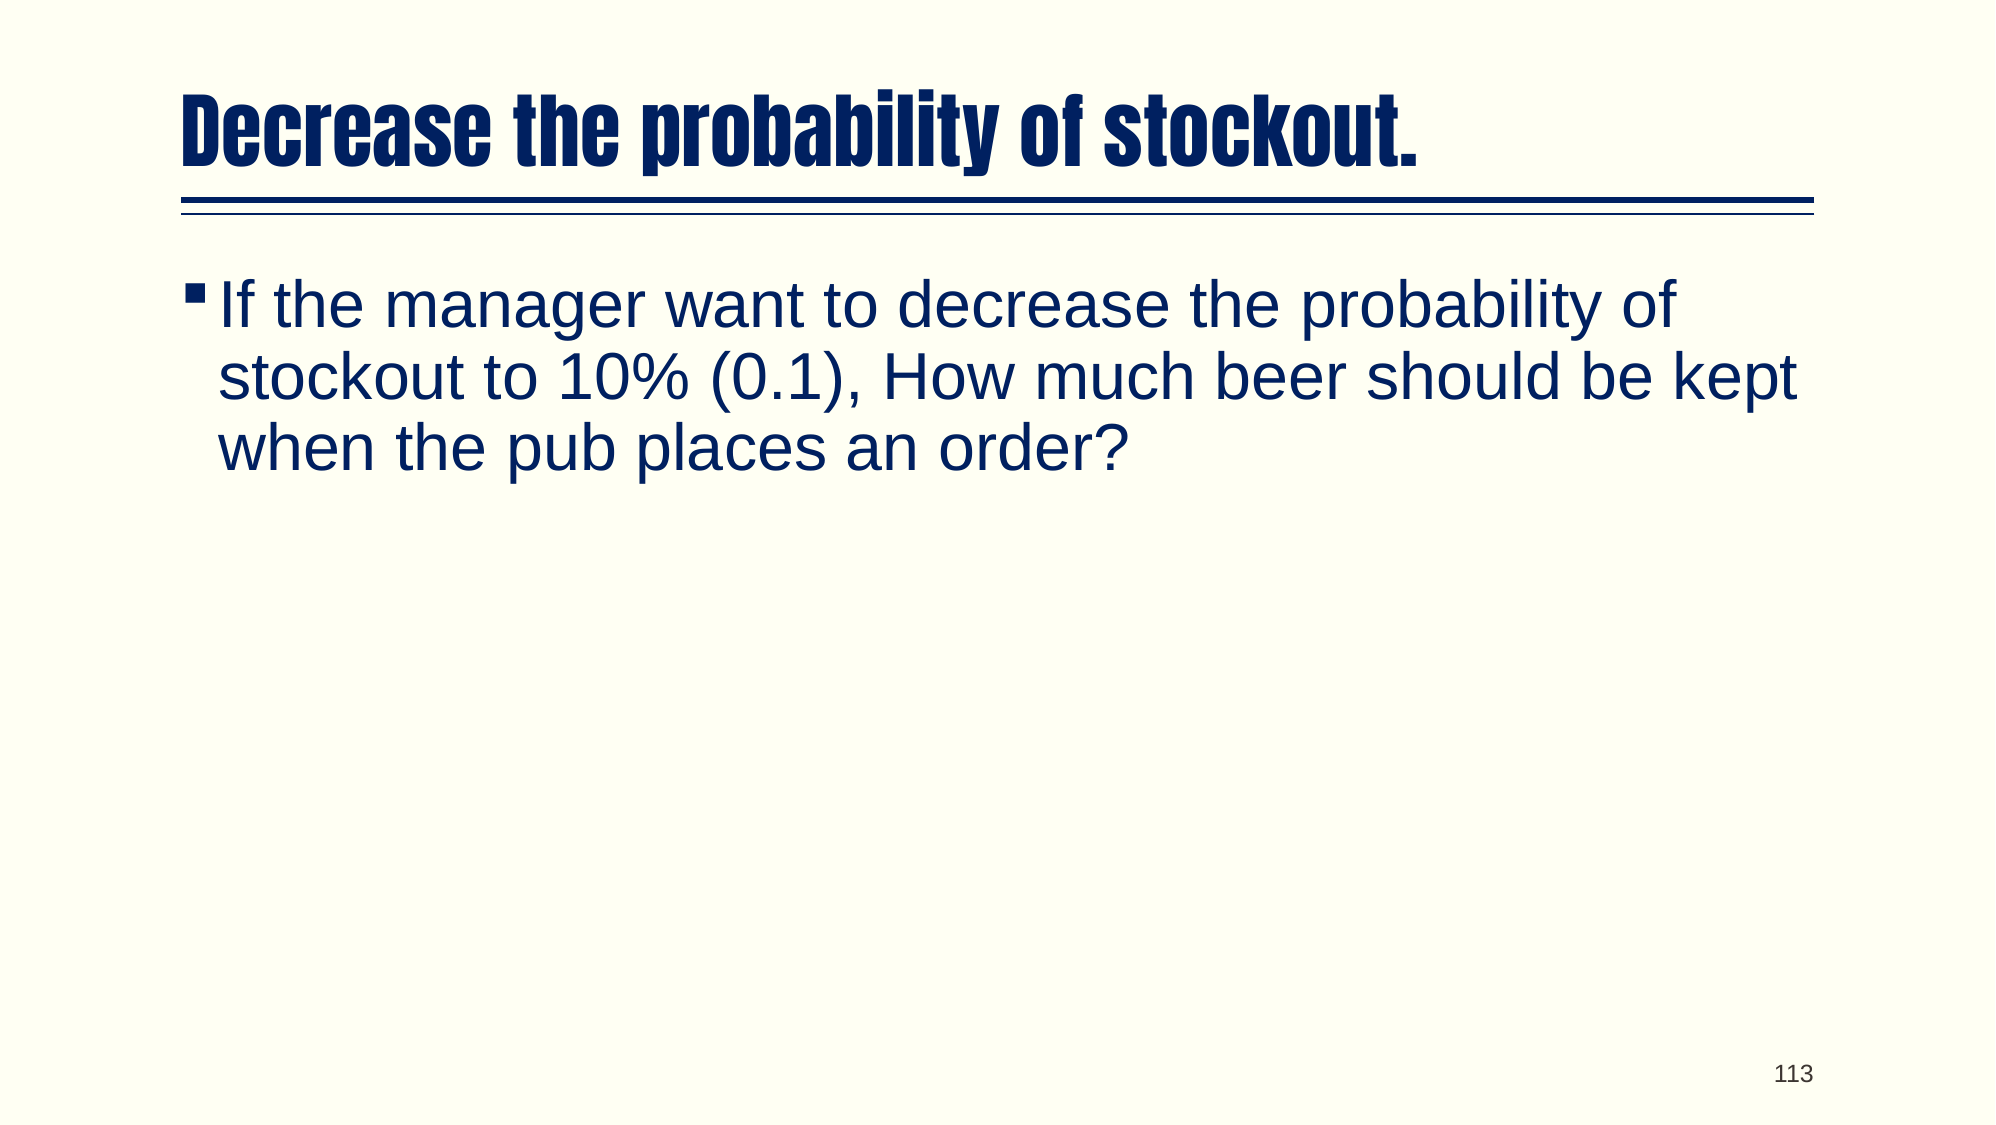

# Decrease the probability of stockout.
If the manager want to decrease the probability of stockout to 10% (0.1), How much beer should be kept when the pub places an order?

113